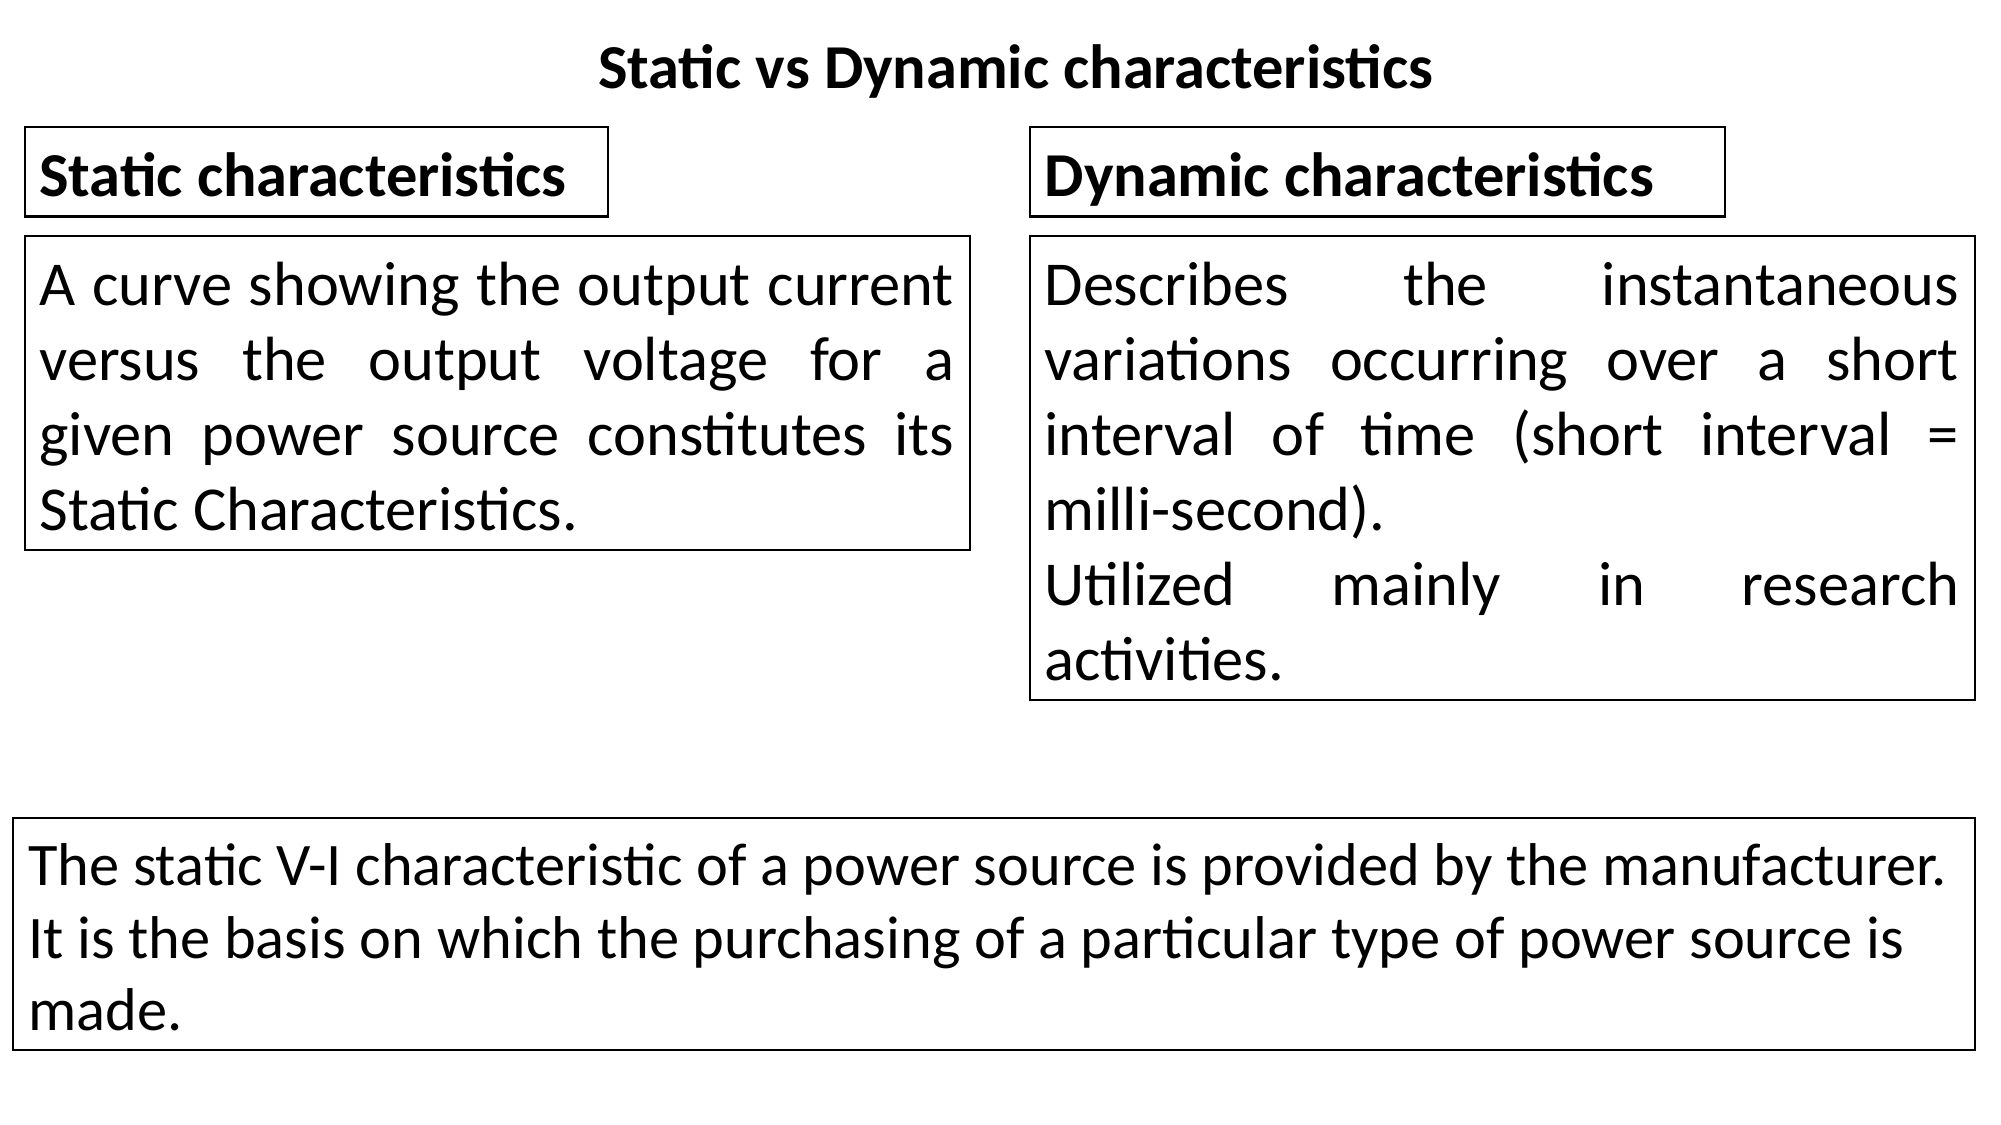

Static vs Dynamic characteristics
Static characteristics
Dynamic characteristics
A curve showing the output current versus the output voltage for a given power source constitutes its Static Characteristics.
Describes the instantaneous variations occurring over a short interval of time (short interval = milli-second).
Utilized mainly in research activities.
The static V-I characteristic of a power source is provided by the manufacturer.
It is the basis on which the purchasing of a particular type of power source is made.